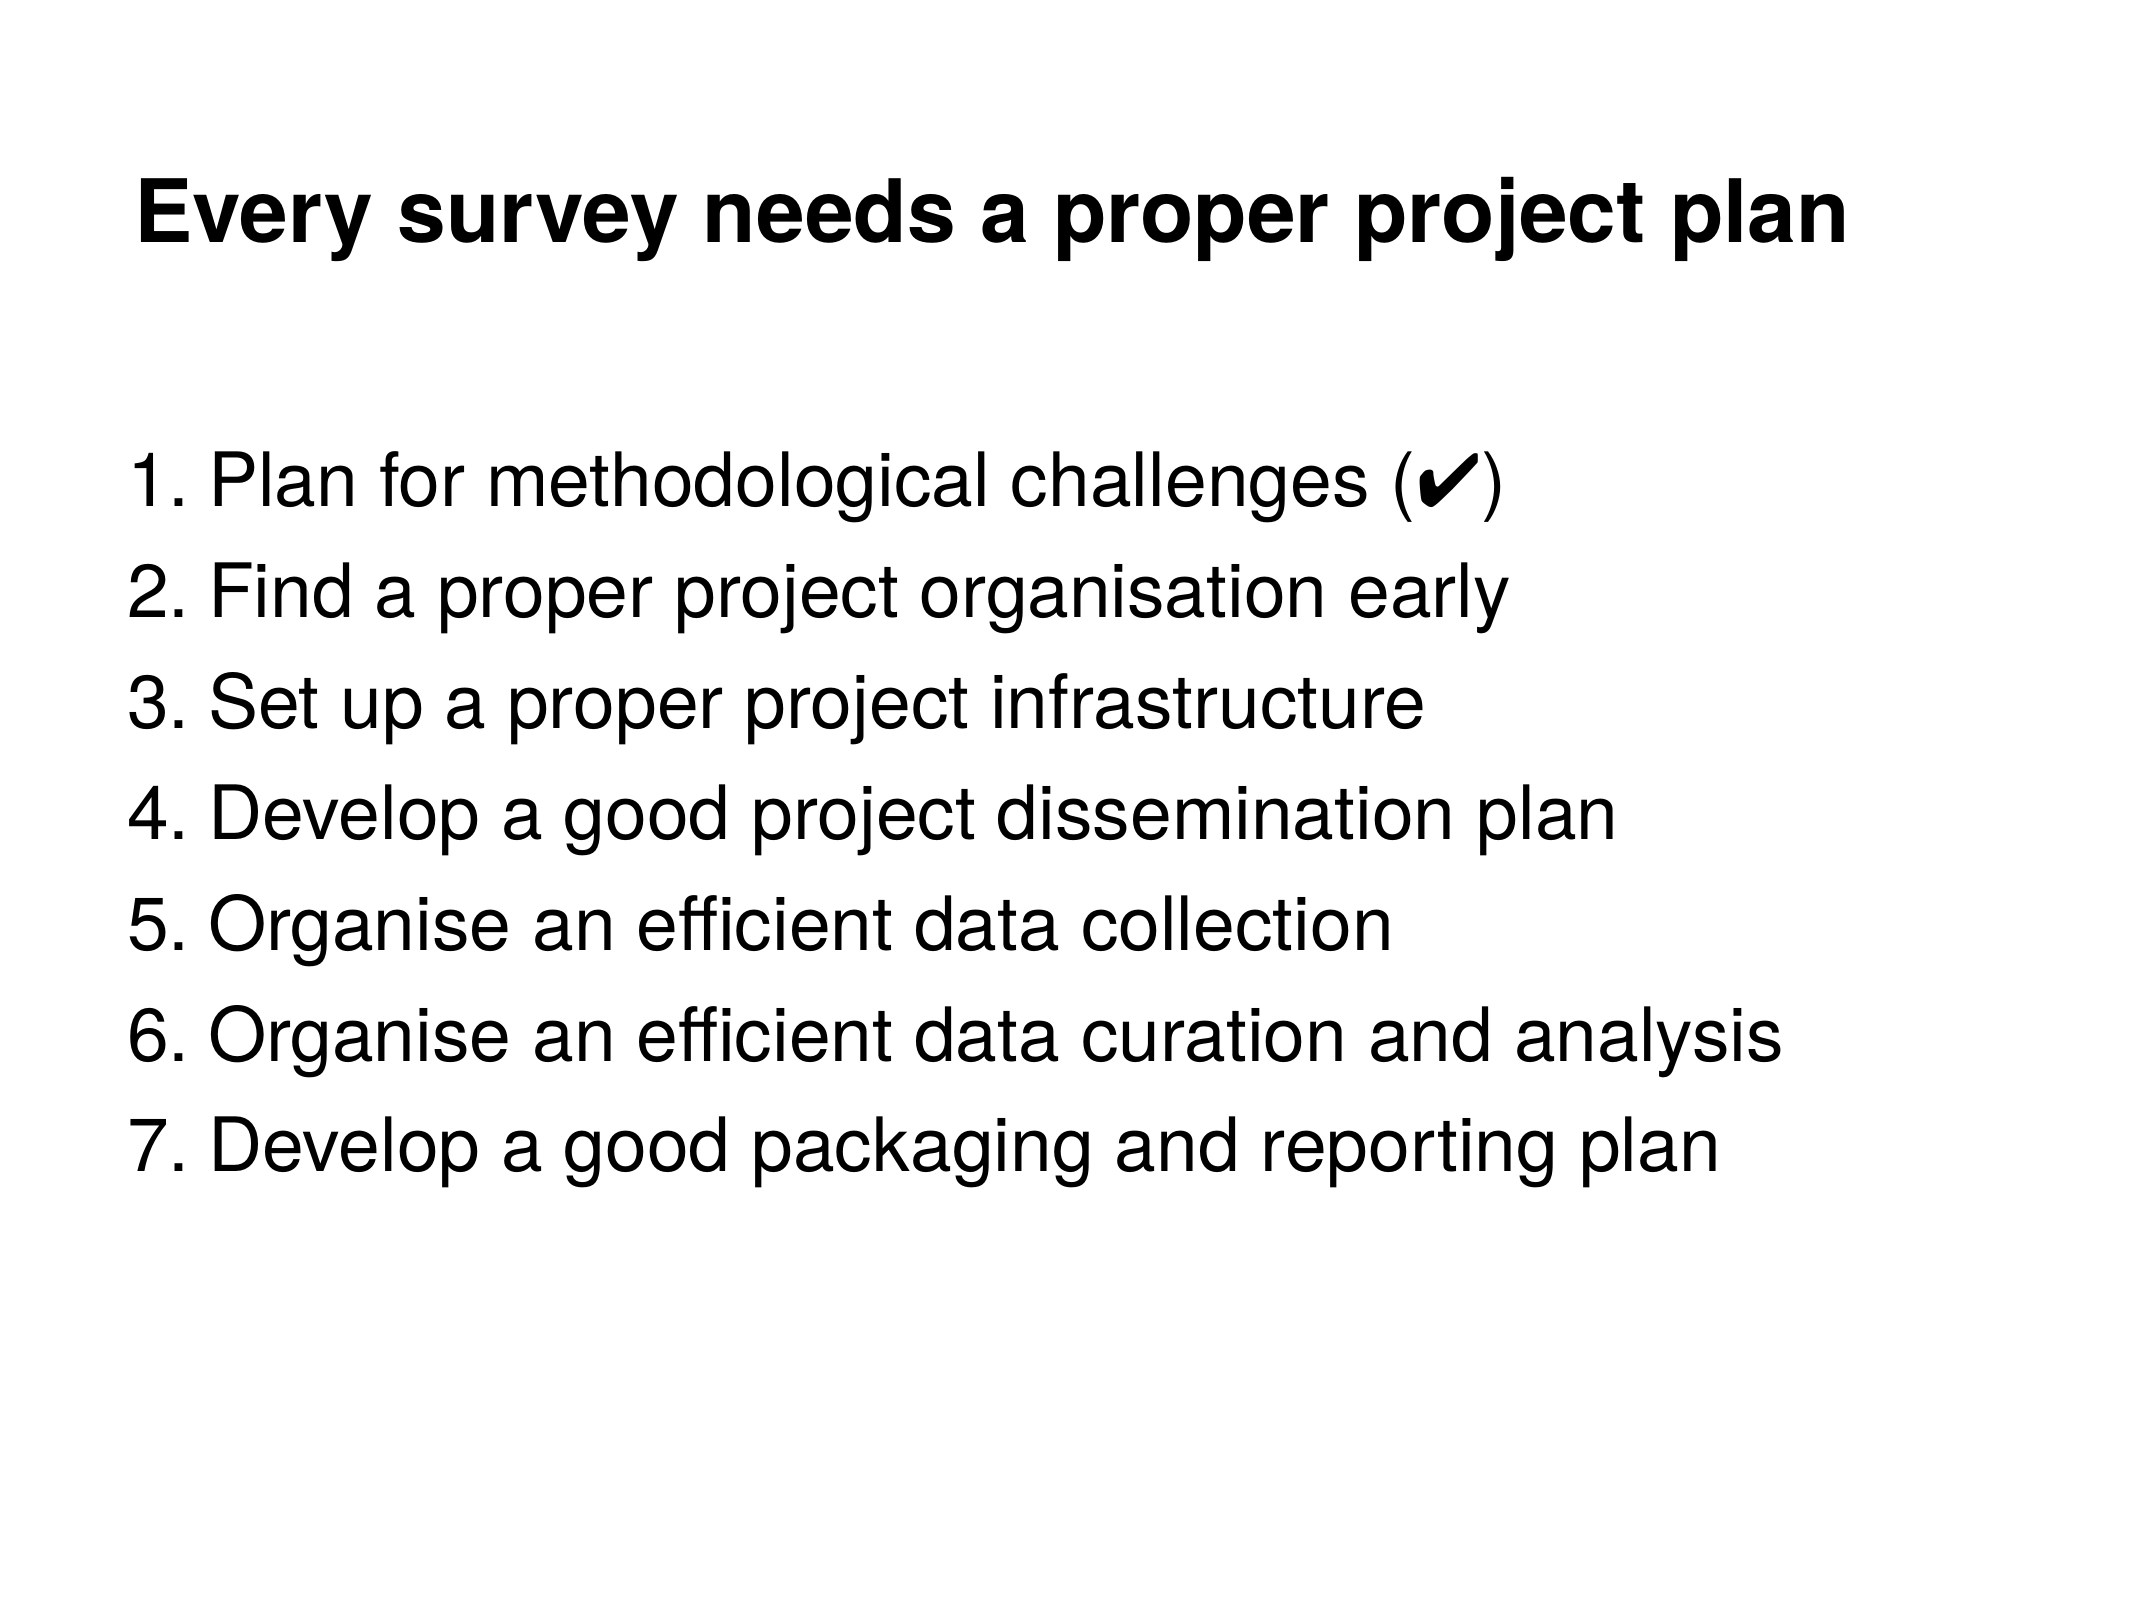

# Every survey needs a proper project plan
Plan for methodological challenges (✔️)
Find a proper project organisation early
Set up a proper project infrastructure
Develop a good project dissemination plan
Organise an efficient data collection
Organise an efficient data curation and analysis
Develop a good packaging and reporting plan